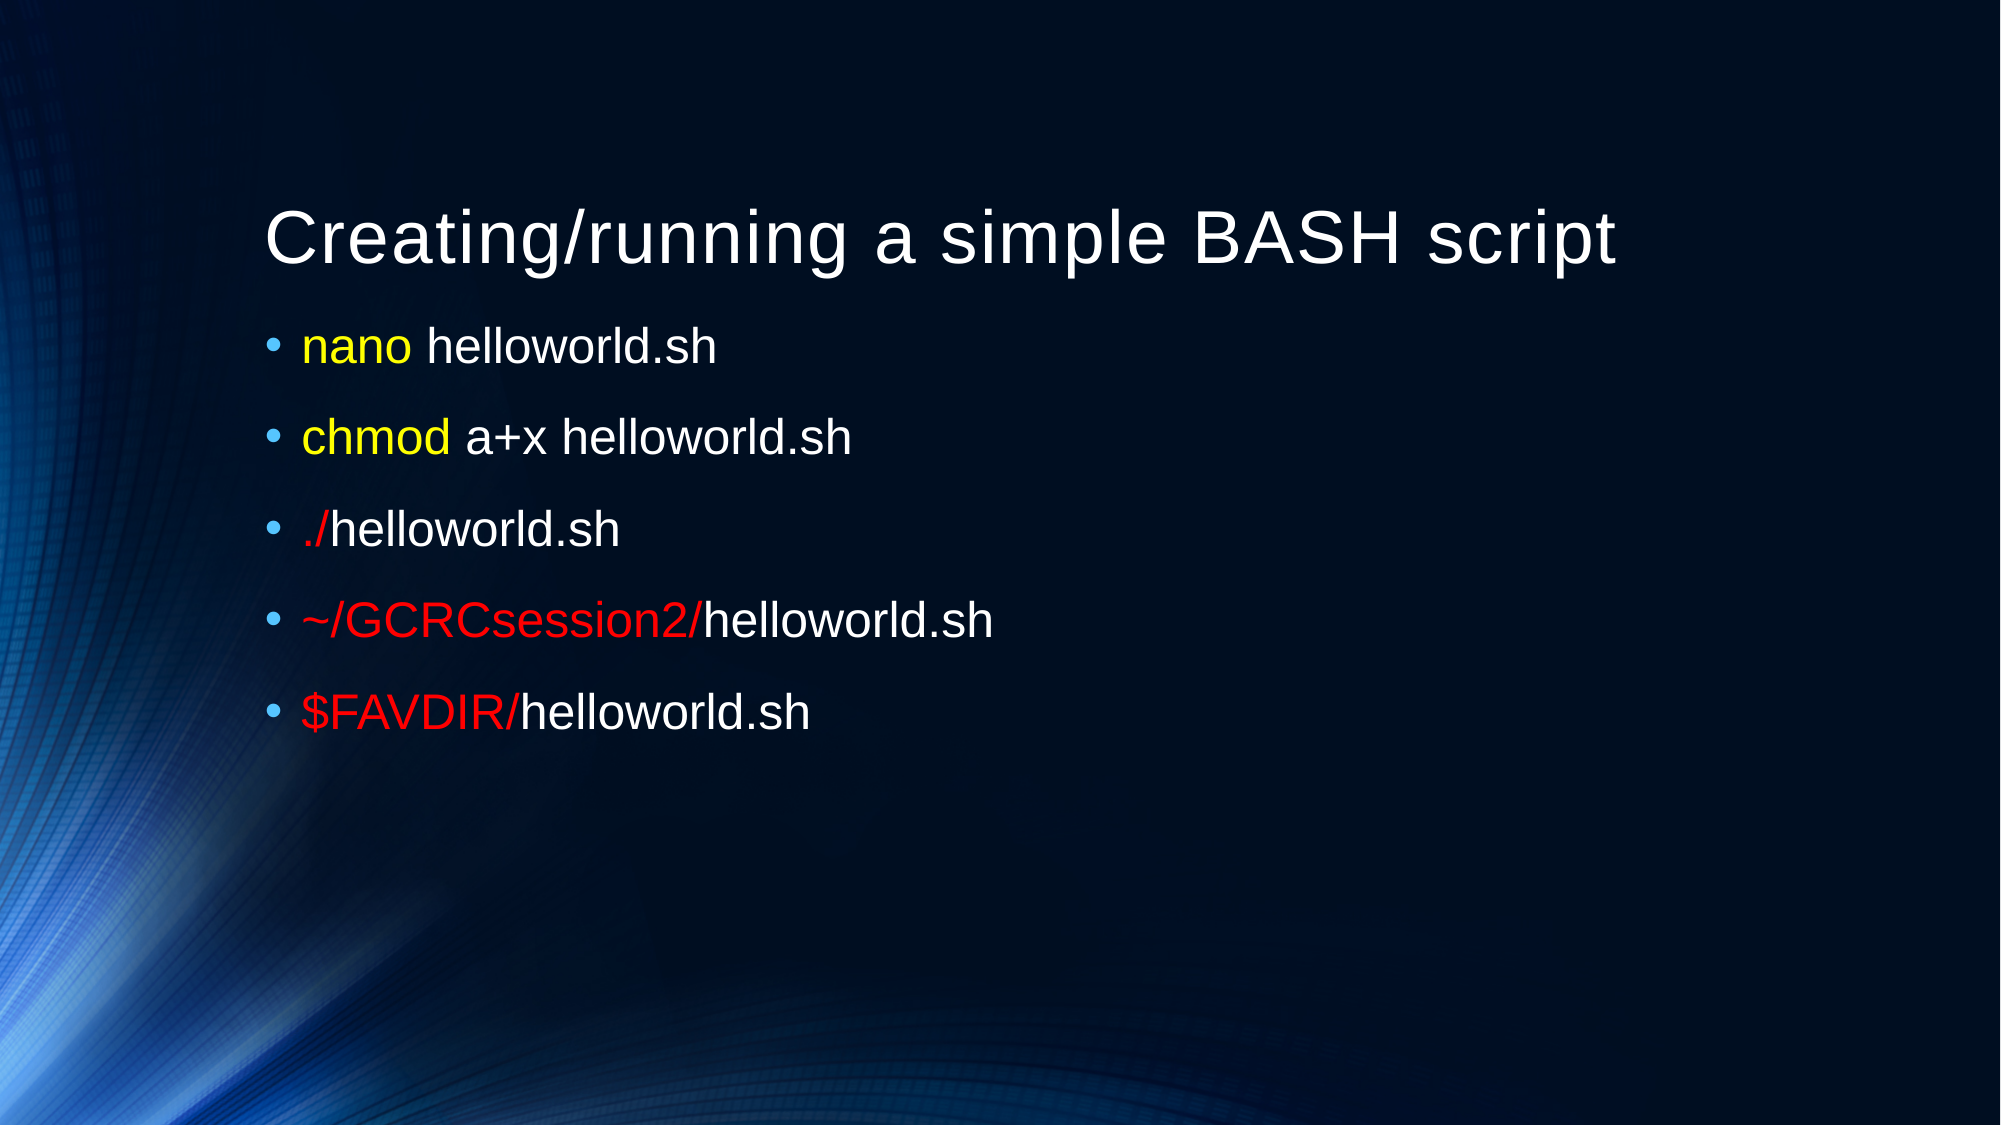

# Creating/running a simple BASH script
nano helloworld.sh
chmod a+x helloworld.sh
./helloworld.sh
~/GCRCsession2/helloworld.sh
$FAVDIR/helloworld.sh